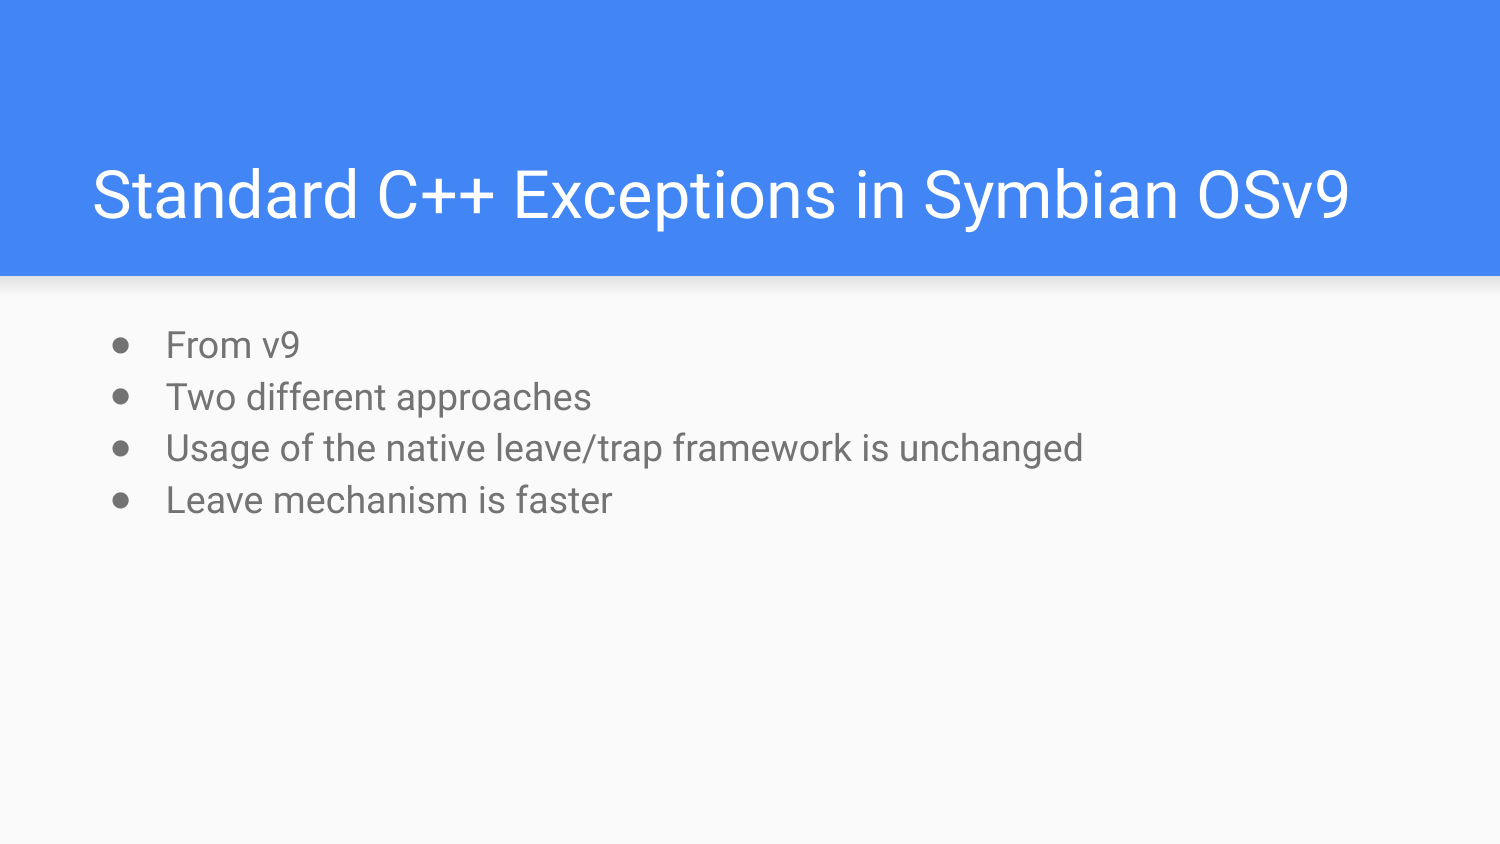

# Standard C++ Exceptions in Symbian OSv9
From v9
Two different approaches
Usage of the native leave/trap framework is unchanged
Leave mechanism is faster